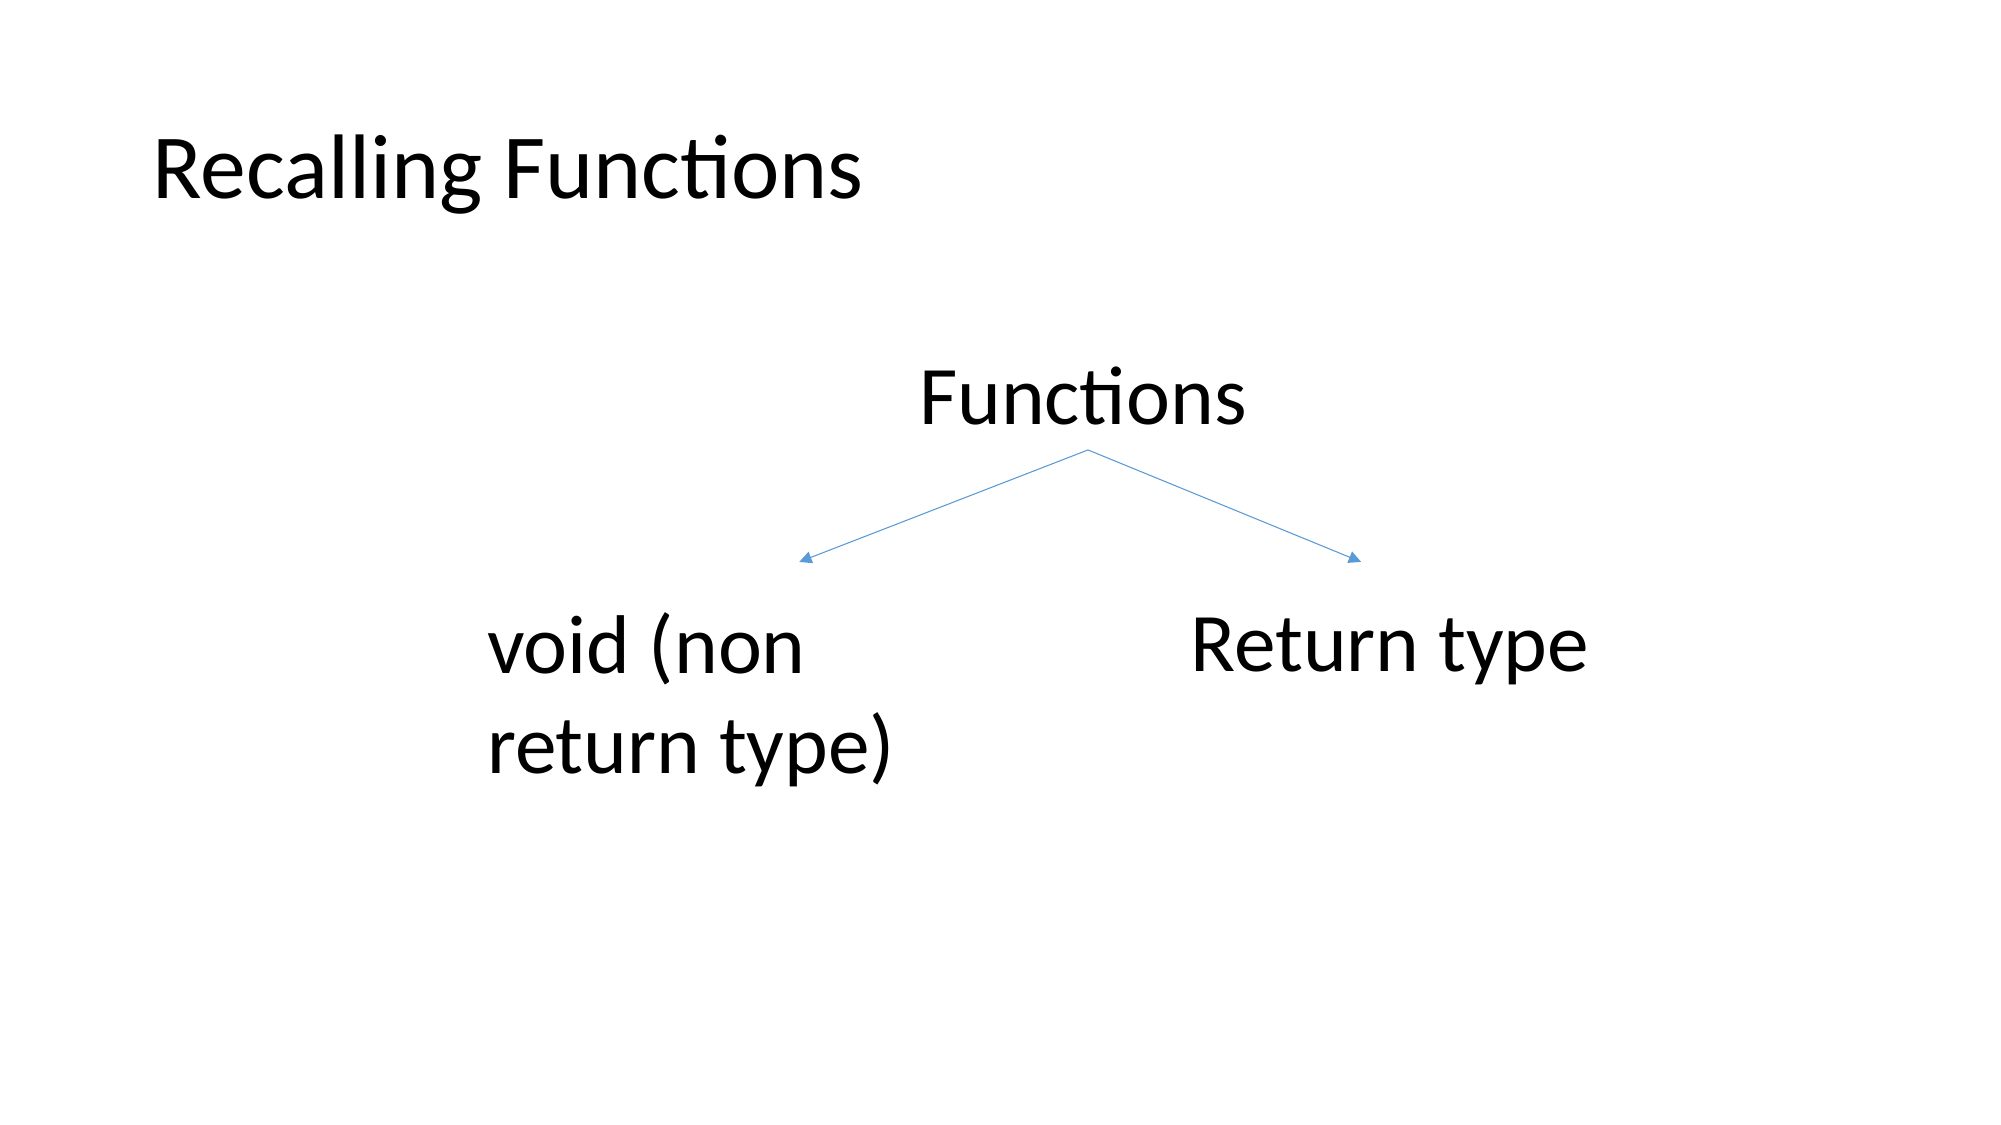

# Recalling Functions
Functions
Return type
void (non return type)